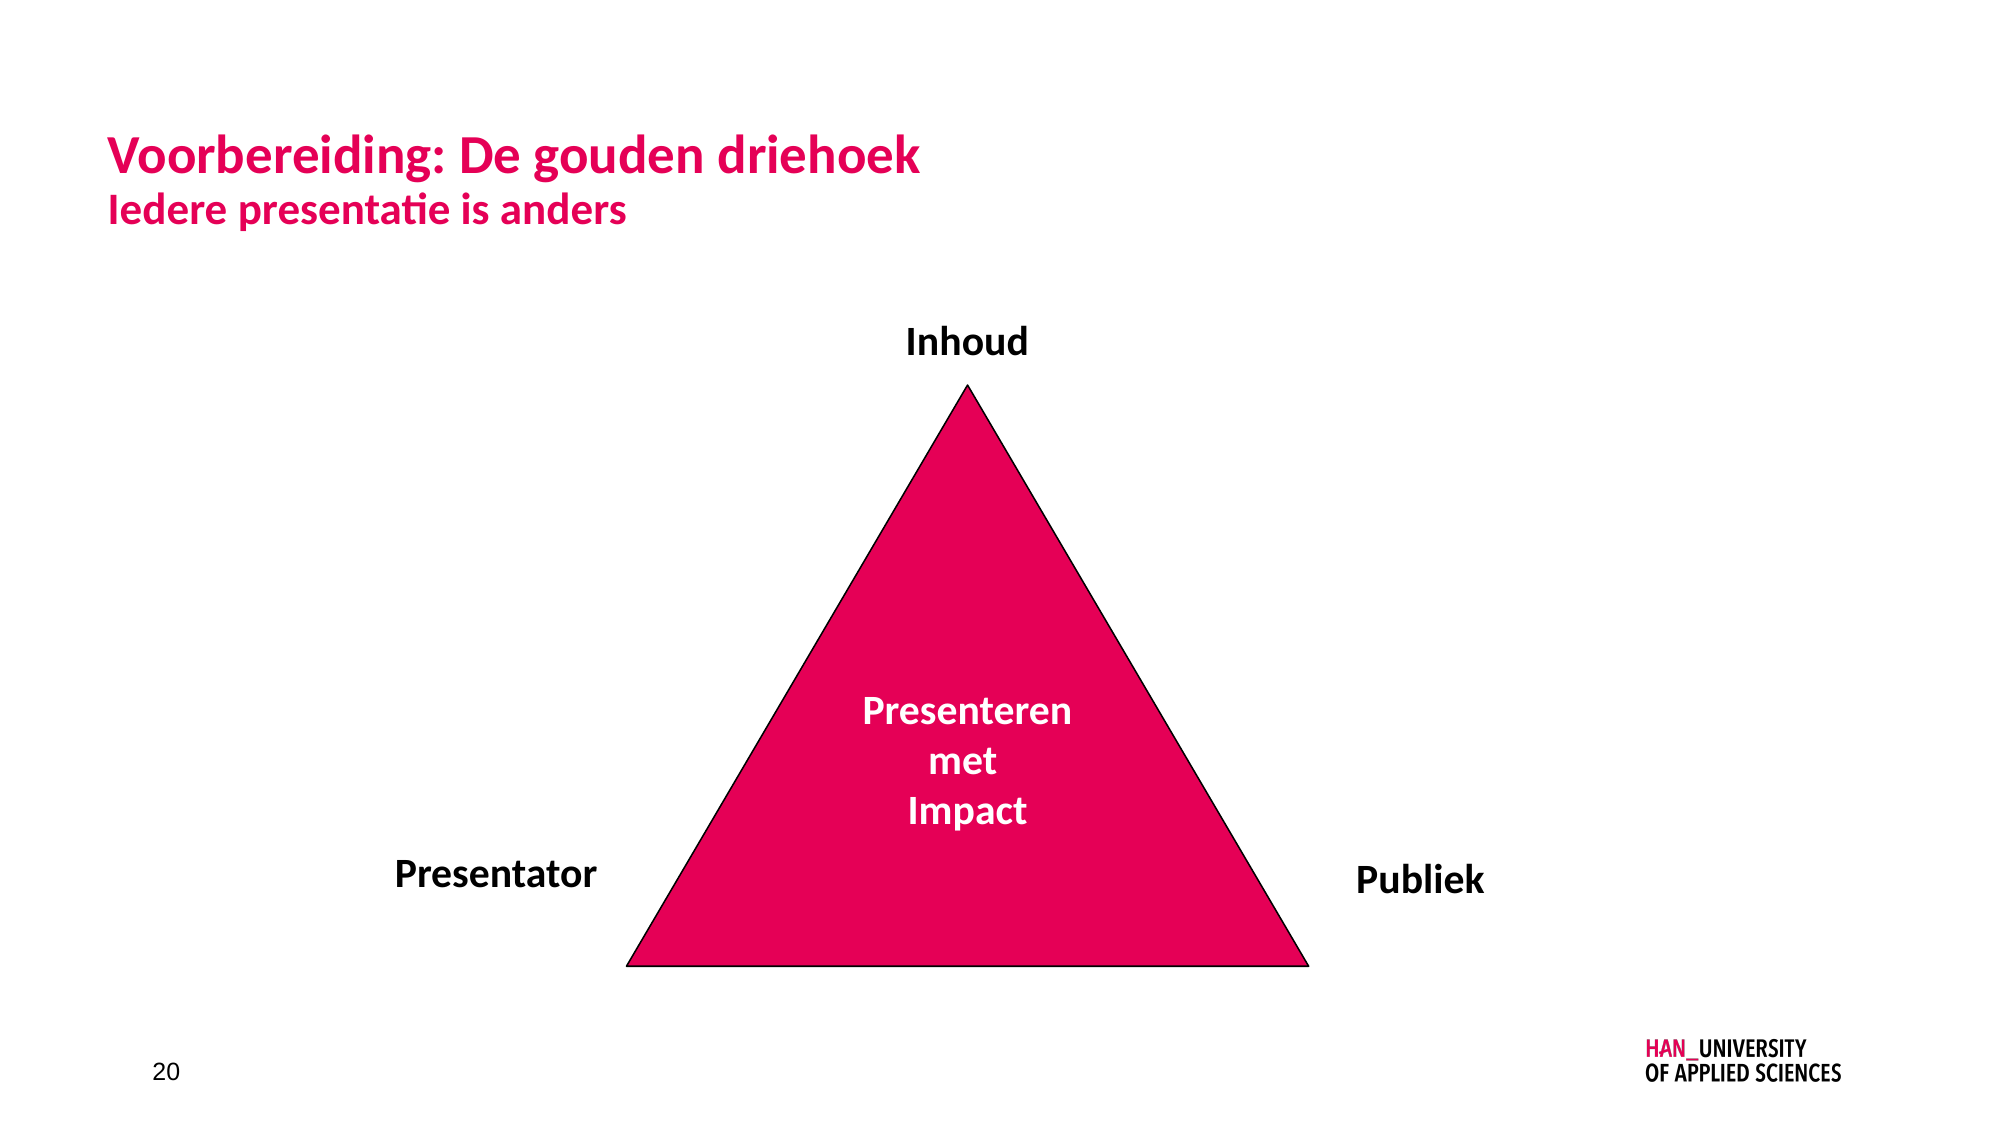

# Voorbereiding: De gouden driehoek Iedere presentatie is anders
Inhoud
Presenteren
met
Impact
Presentator
Publiek
20